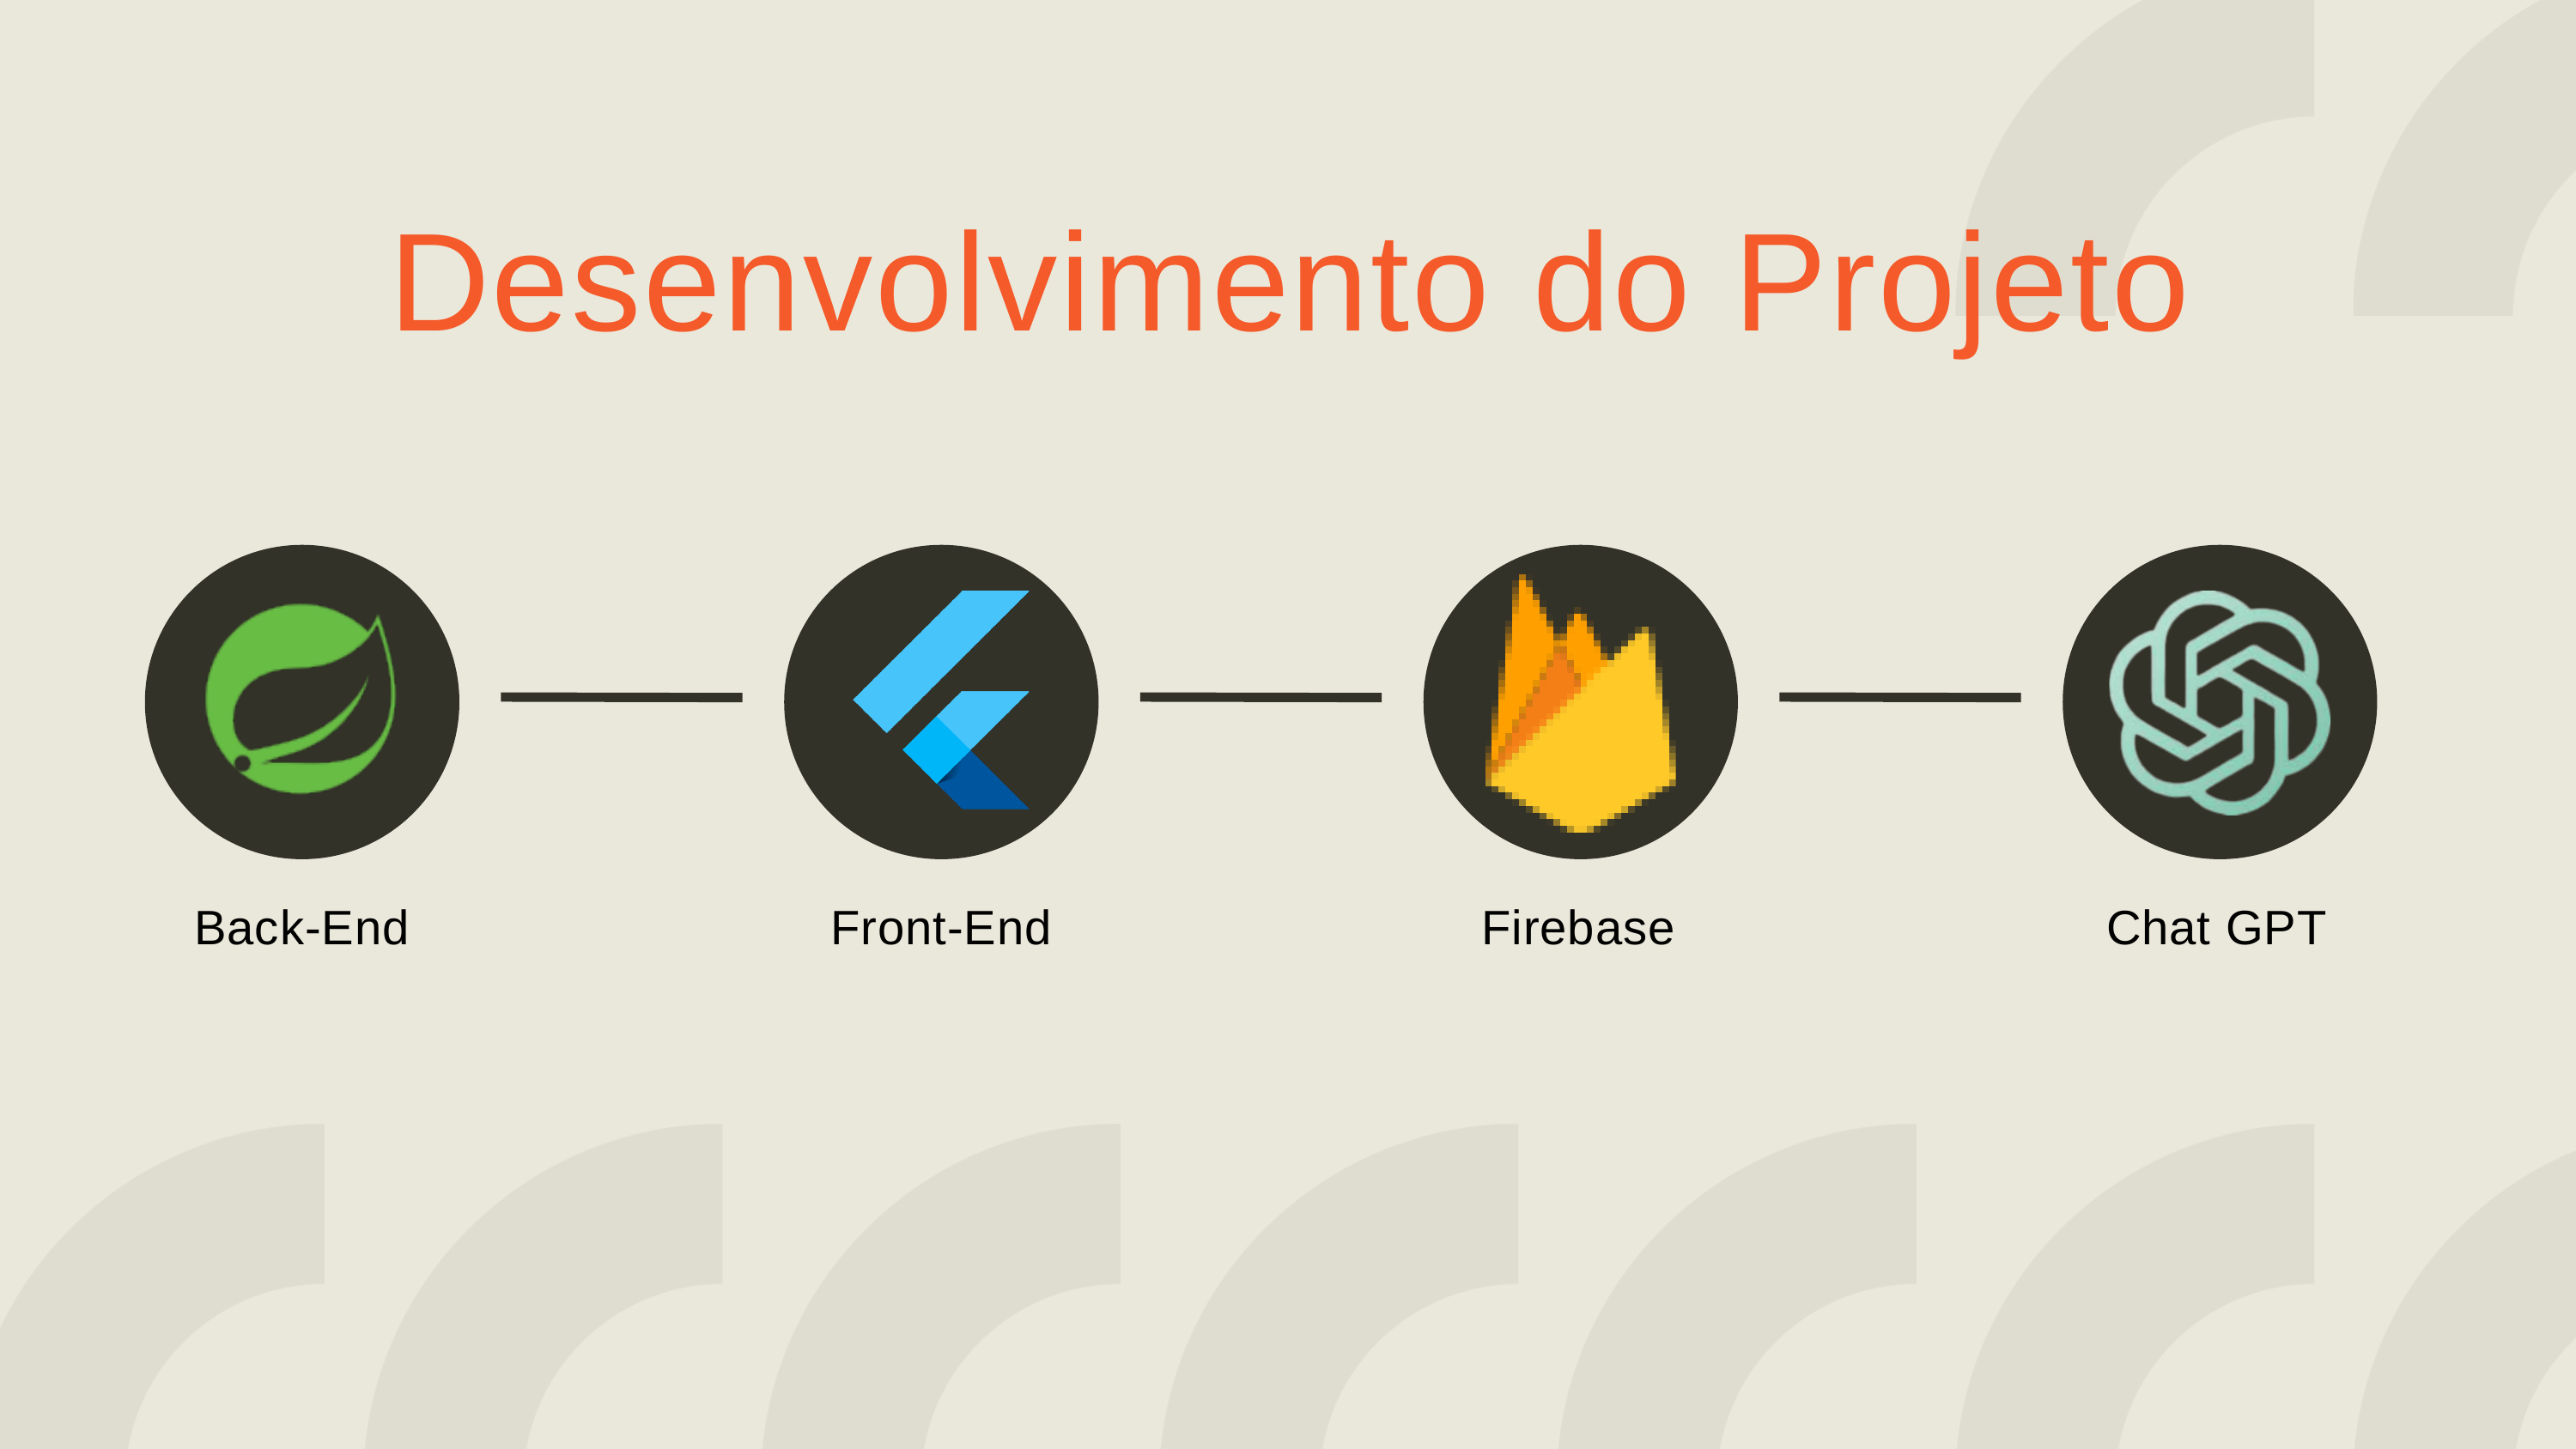

Desenvolvimento do Projeto

Back-End
Front-End
Firebase
Chat GPT